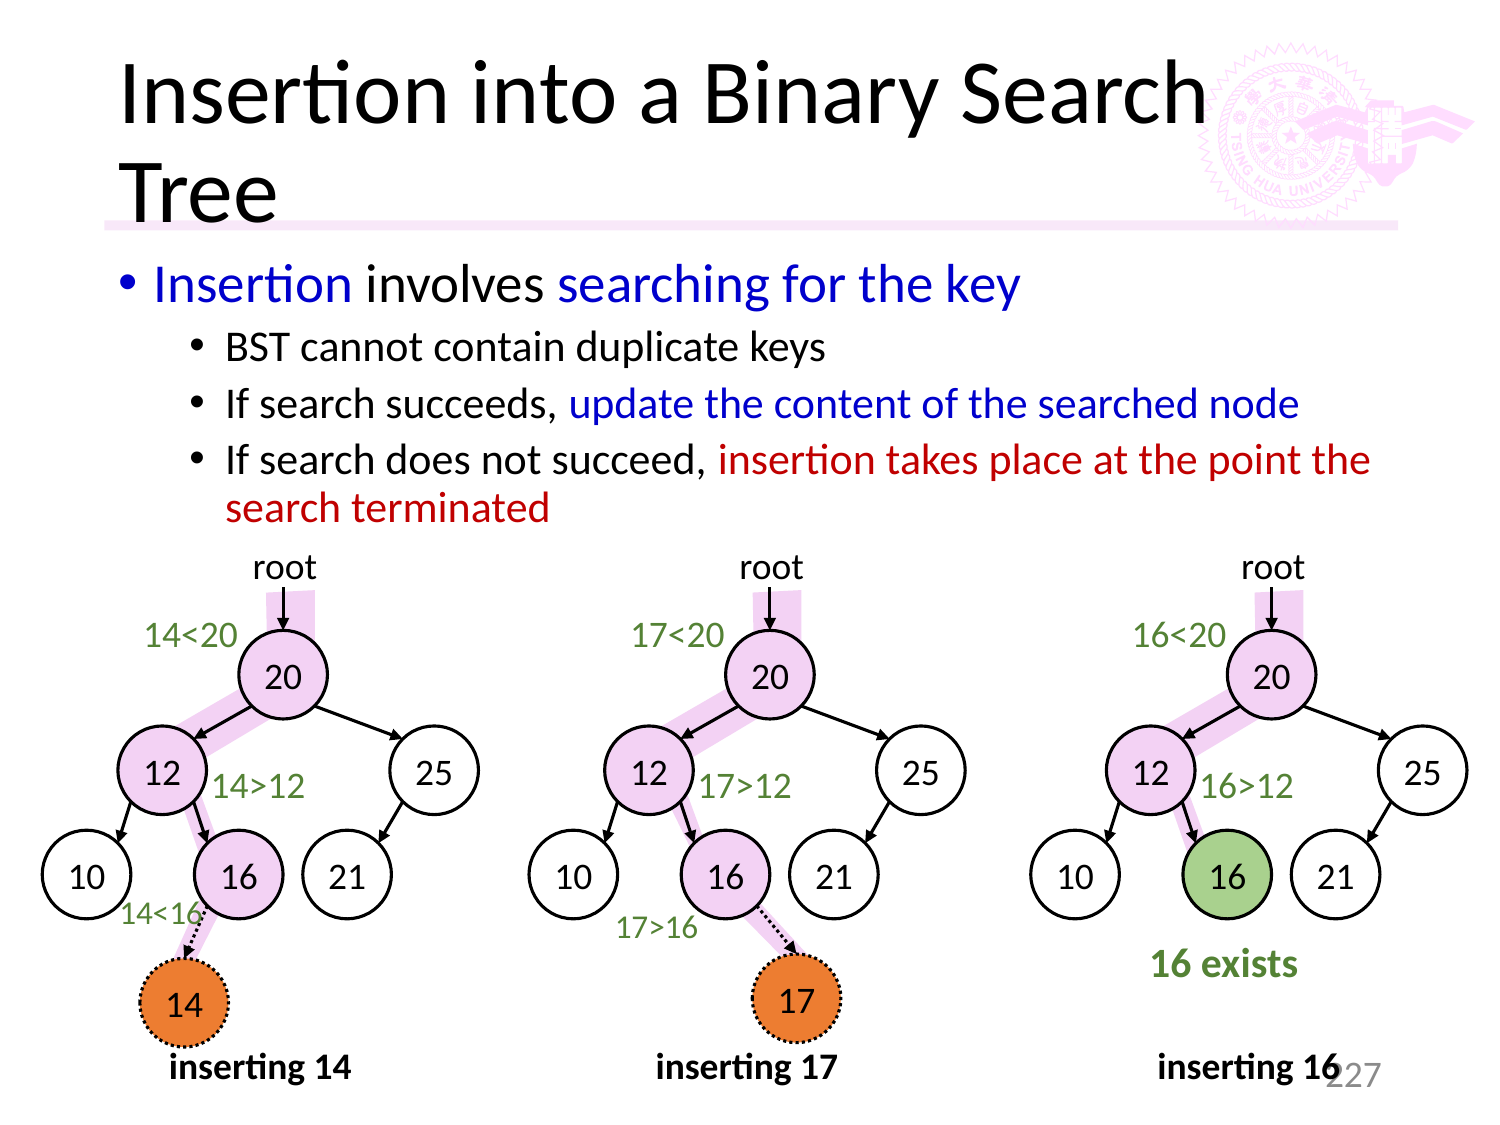

# Insertion into a Binary Search Tree
Insertion involves searching for the key
BST cannot contain duplicate keys
If search succeeds, update the content of the searched node
If search does not succeed, insertion takes place at the point the search terminated
root

14<20
20
12
25
14>12
10
16
21
14<16
14
inserting 14
root

17<20
20
12
25
17>12
10
16
21
17>16
17
inserting 17
root

16<20
20
12
25
16>12
10
16
21
16 exists
inserting 16
227